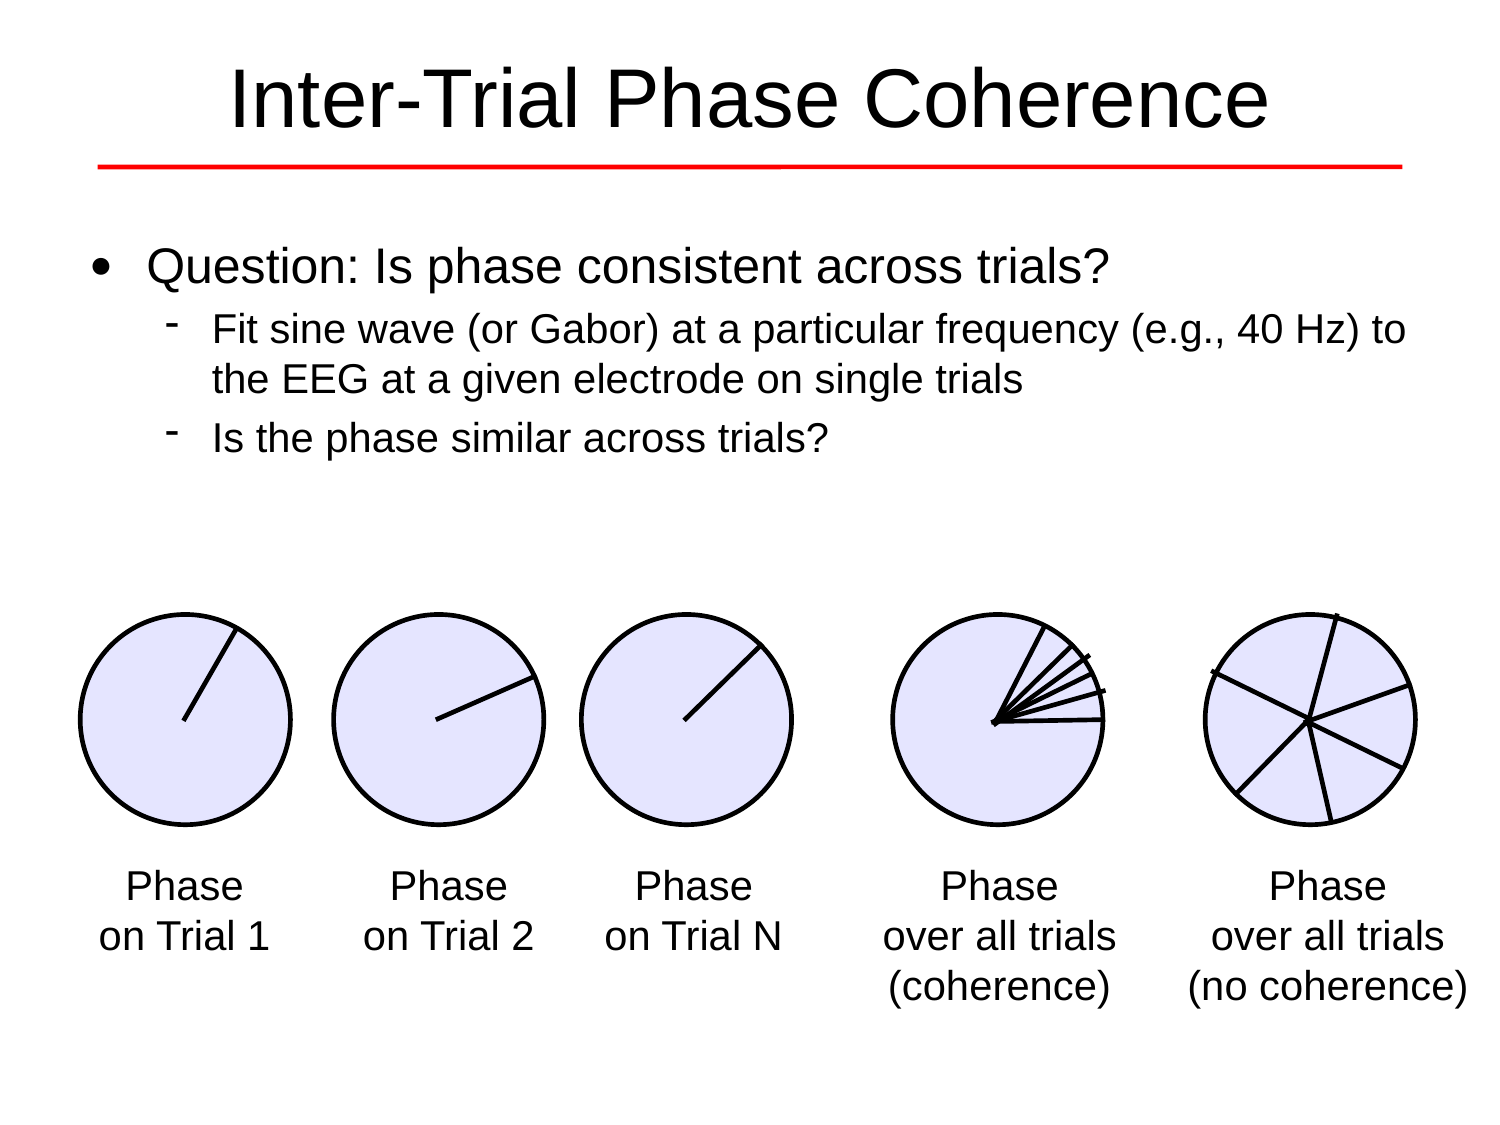

# Inter-Trial Phase Coherence

Question: Is phase consistent across trials?
Fit sine wave (or Gabor) at a particular frequency (e.g., 40 Hz) to the EEG at a given electrode on single trials
Is the phase similar across trials?

Phase
on Trial 1
Phase
on Trial 2
Phase
on Trial N
Phase
over all trials
(coherence)
Phase
over all trials
(no coherence)